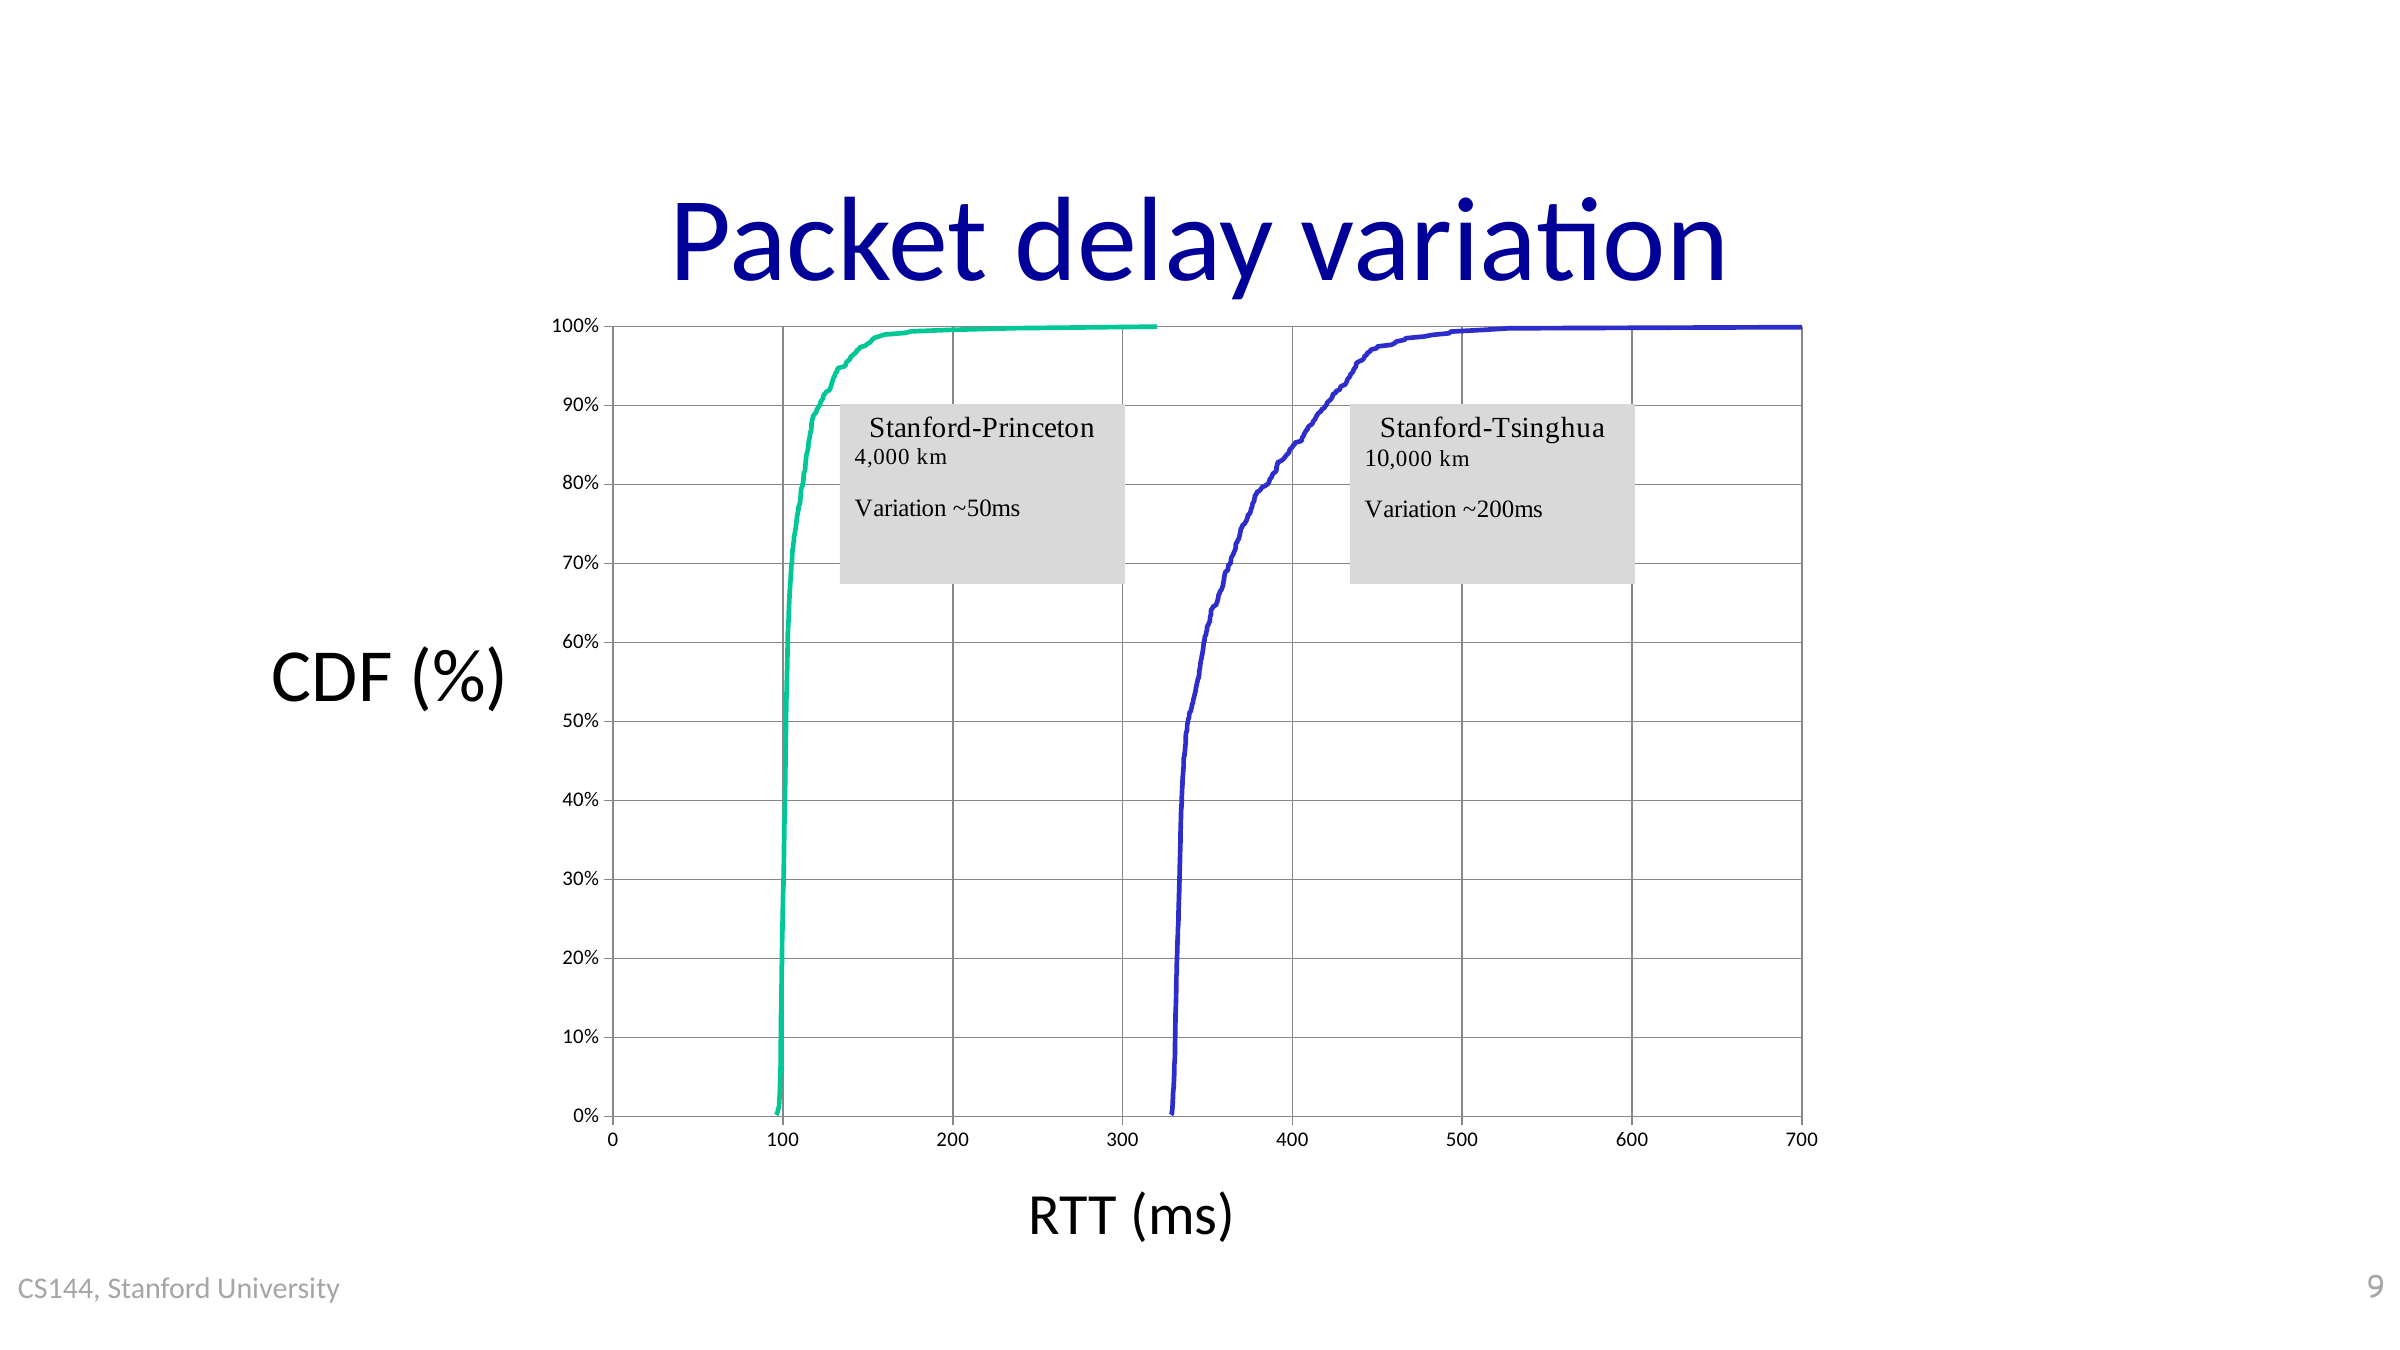

# Packet delay variation

### Chart

| Category | Princeton CDF | Tsinghua CDF |
|---|---|---|
CDF (%)
RTT (ms)
9